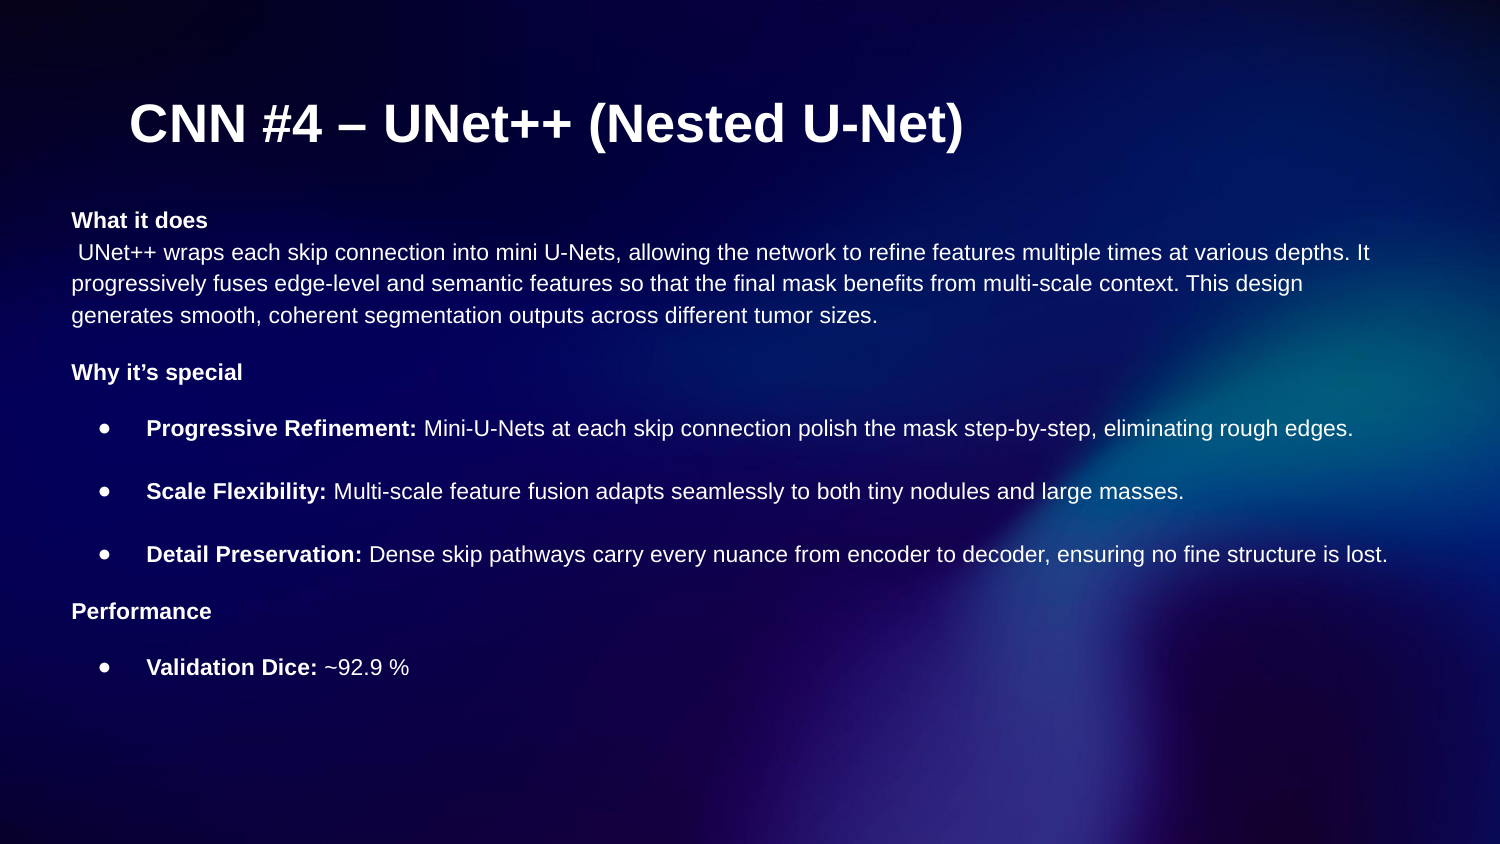

# CNN #4 – UNet++ (Nested U-Net)
What it does
 UNet++ wraps each skip connection into mini U-Nets, allowing the network to refine features multiple times at various depths. It progressively fuses edge-level and semantic features so that the final mask benefits from multi-scale context. This design generates smooth, coherent segmentation outputs across different tumor sizes.
Why it’s special
Progressive Refinement: Mini-U-Nets at each skip connection polish the mask step-by-step, eliminating rough edges.
Scale Flexibility: Multi-scale feature fusion adapts seamlessly to both tiny nodules and large masses.
Detail Preservation: Dense skip pathways carry every nuance from encoder to decoder, ensuring no fine structure is lost.
Performance
Validation Dice: ~92.9 %